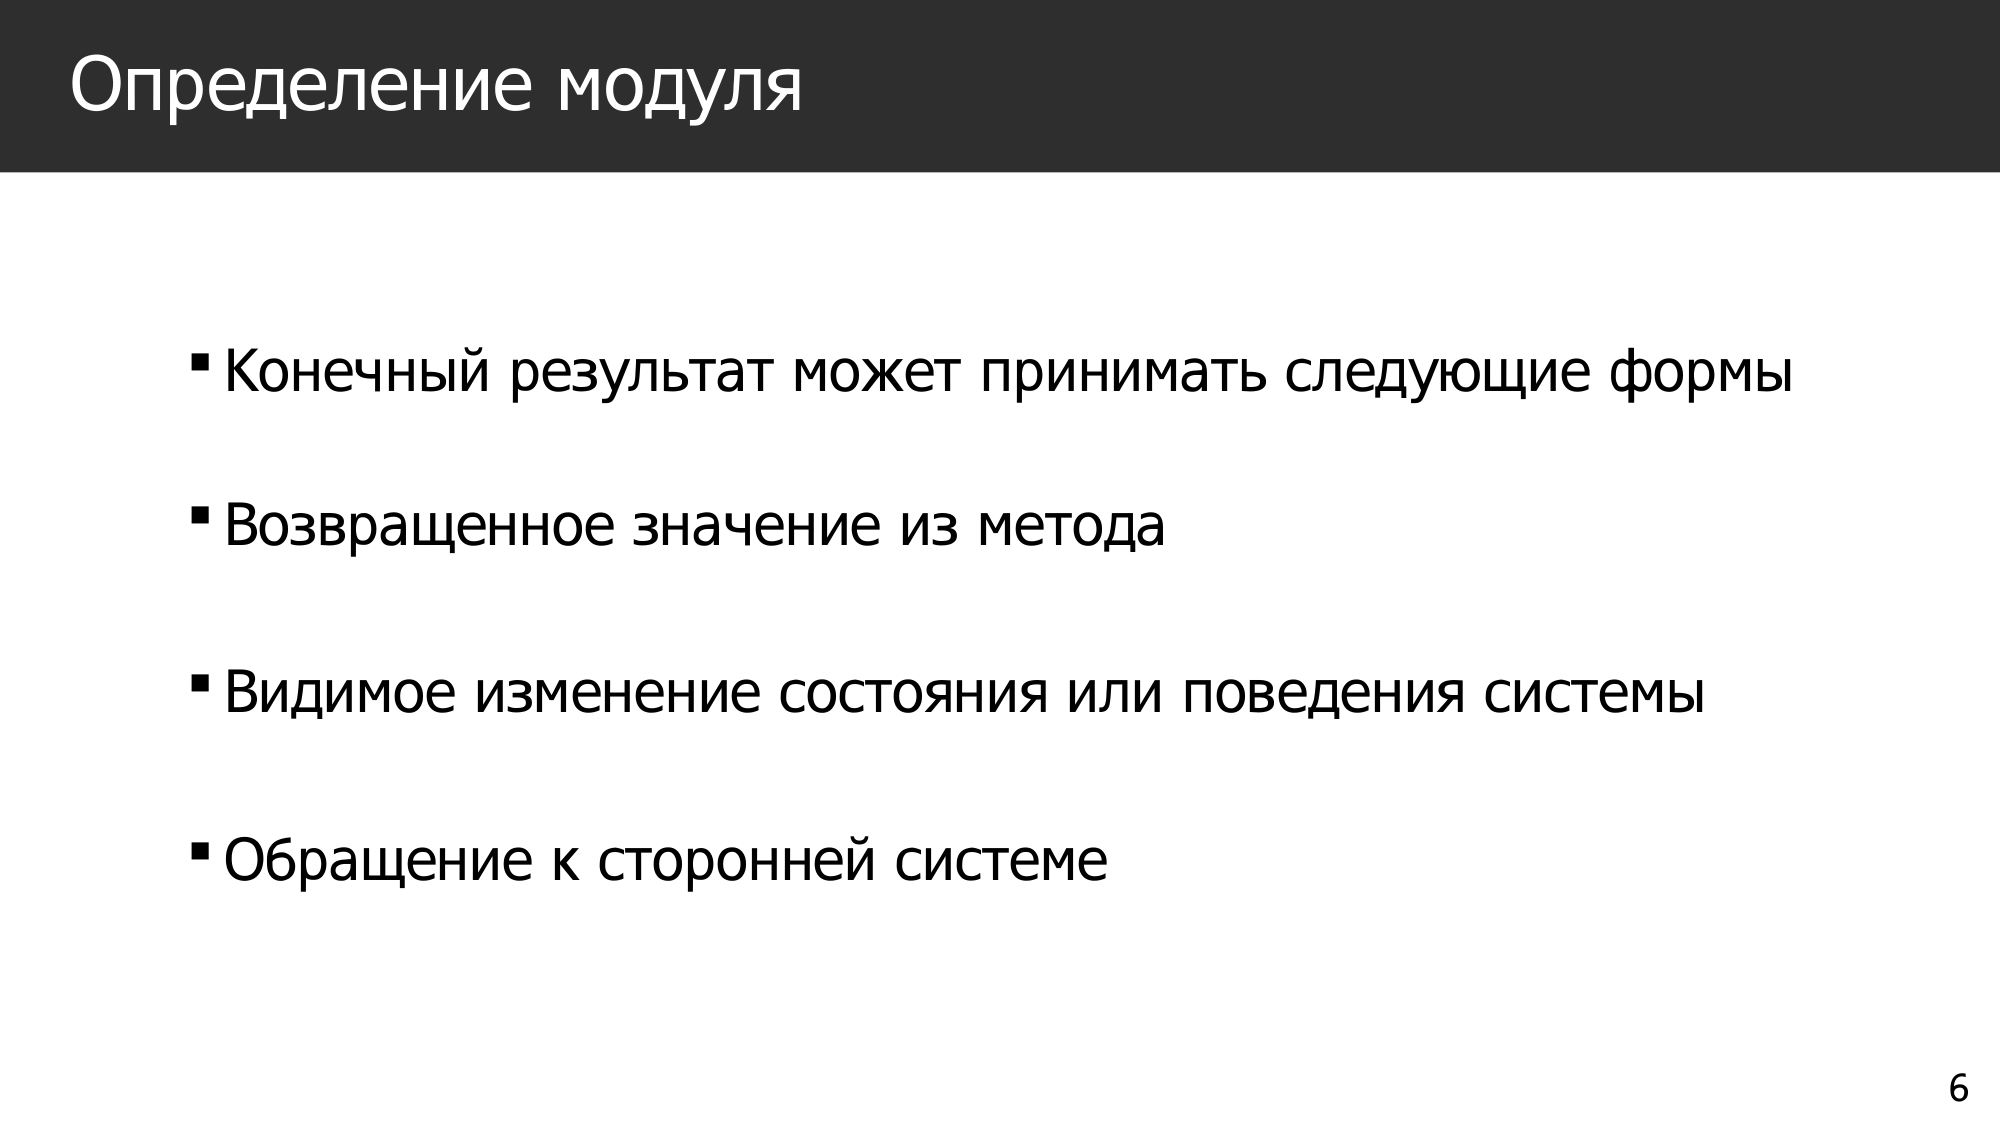

# Определение модуля
Конечный результат может принимать следующие формы
Возвращенное значение из метода

Видимое изменение состояния или поведения системы

Обращение к сторонней системе
6